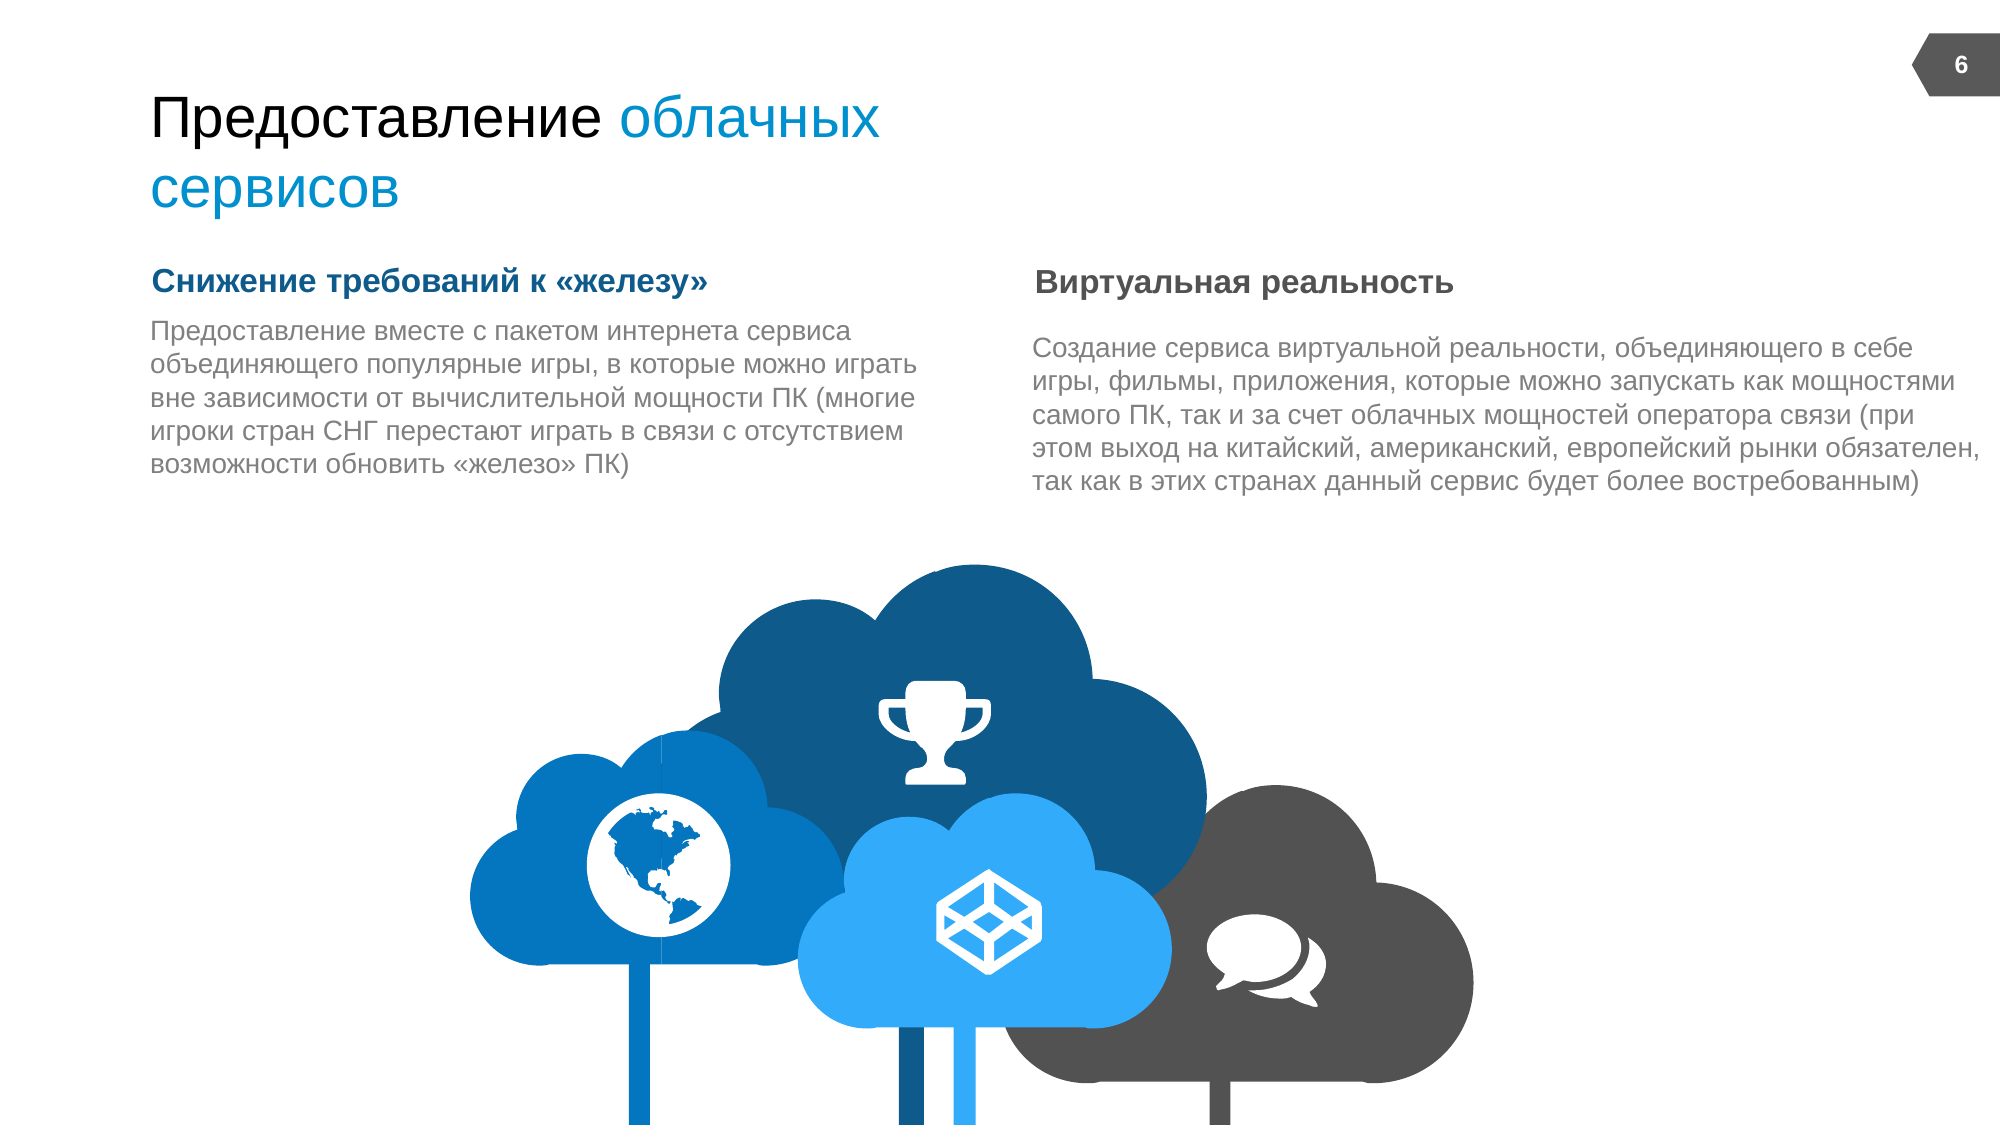

6
Предоставление облачных сервисов
Снижение требований к «железу»
Предоставление вместе с пакетом интернета сервиса объединяющего популярные игры, в которые можно играть вне зависимости от вычислительной мощности ПК (многие игроки стран СНГ перестают играть в связи с отсутствием возможности обновить «железо» ПК)
Виртуальная реальность
Создание сервиса виртуальной реальности, объединяющего в себе игры, фильмы, приложения, которые можно запускать как мощностями самого ПК, так и за счет облачных мощностей оператора связи (при этом выход на китайский, американский, европейский рынки обязателен, так как в этих странах данный сервис будет более востребованным)